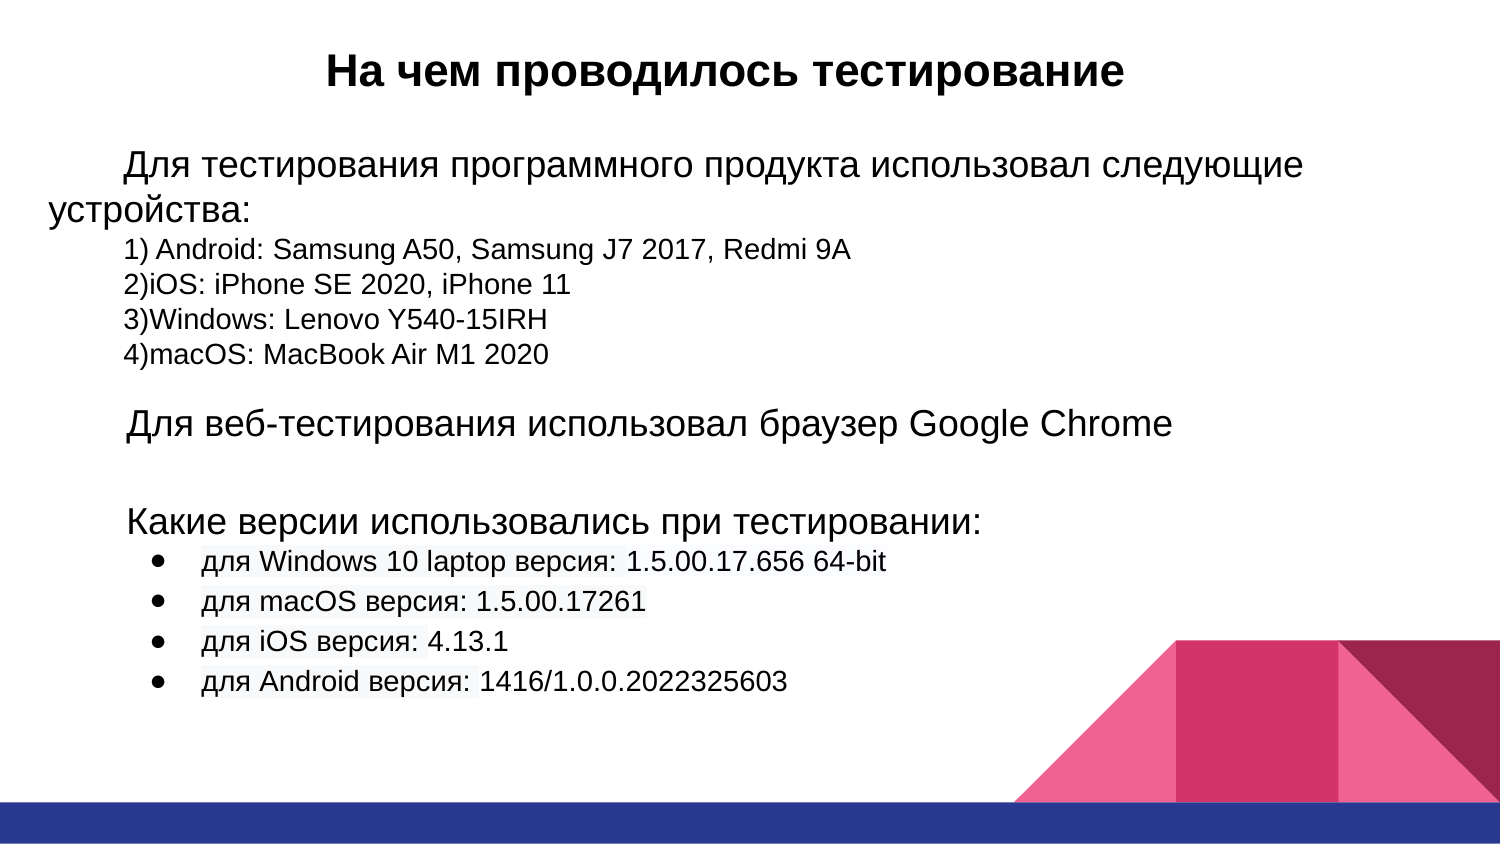

# На чем проводилось тестирование
Для тестирования программного продукта использовал следующие устройства:
1) Android: Samsung A50, Samsung J7 2017, Redmi 9A
2)iOS: iPhone SE 2020, iPhone 11
3)Windows: Lenovo Y540-15IRH
4)macOS: MacBook Air M1 2020

Для веб-тестирования использовал браузер Google Chrome
Какие версии использовались при тестировании:
для Windows 10 laptop версия: 1.5.00.17.656 64-bit
для macOS версия: 1.5.00.17261
для iOS версия: 4.13.1
для Android версия: 1416/1.0.0.2022325603